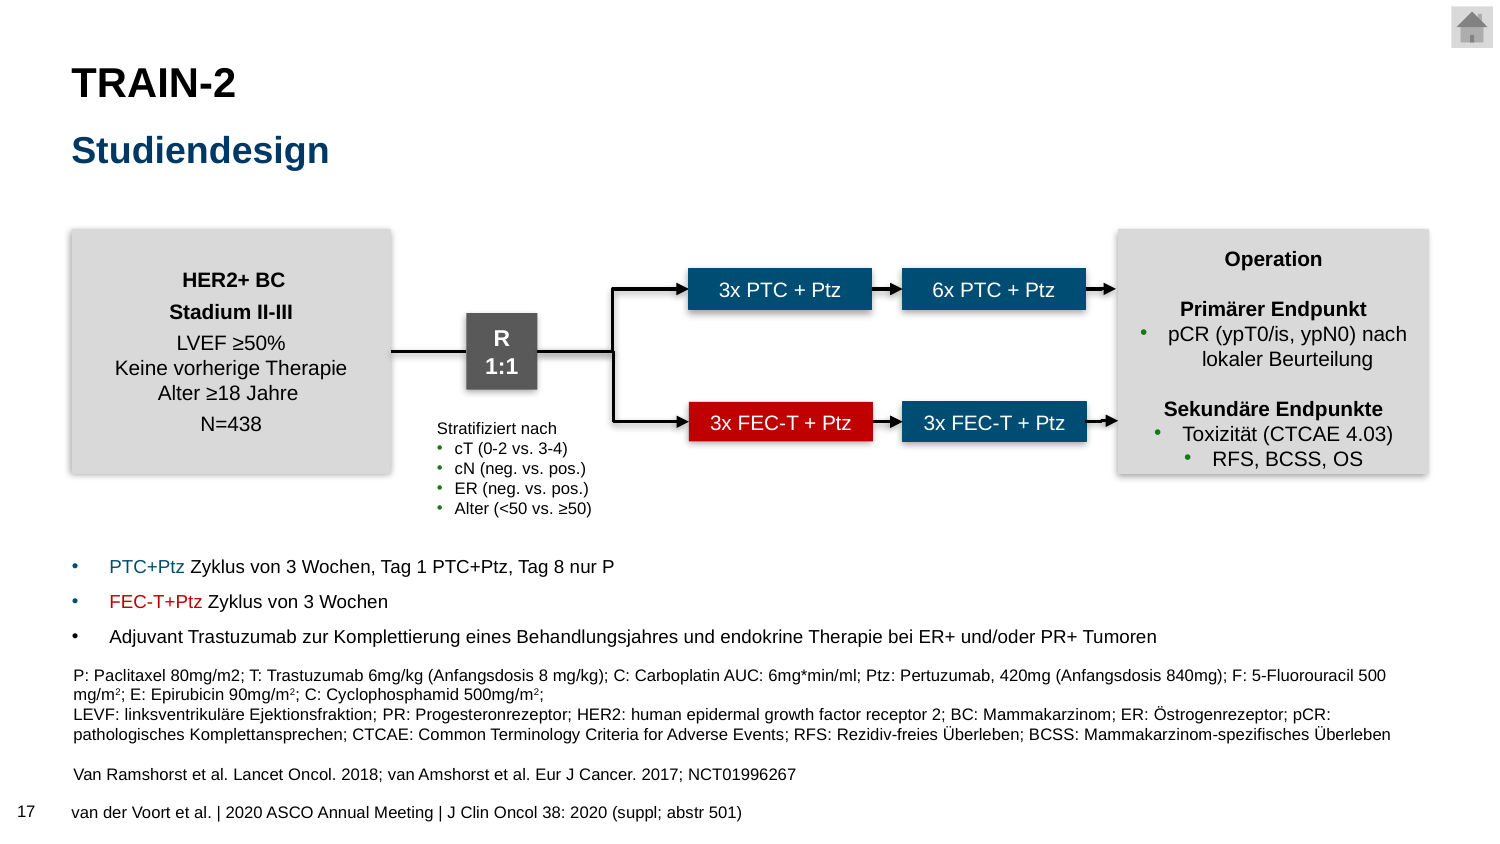

# TRAIN-2
Studiendesign

Operation
Primärer Endpunkt
pCR (ypT0/is, ypN0) nach lokaler Beurteilung

Sekundäre Endpunkte
Toxizität (CTCAE 4.03)
RFS, BCSS, OS
 HER2+ BC
Stadium II-III
LVEF ≥50%
Keine vorherige Therapie
Alter ≥18 Jahre
N=438
6x PTC + Ptz
3x PTC + Ptz
R
1:1
3x FEC-T + Ptz
3x FEC-T + Ptz
Stratifiziert nach
cT (0-2 vs. 3-4)
cN (neg. vs. pos.)
ER (neg. vs. pos.)
Alter (<50 vs. ≥50)
PTC+Ptz Zyklus von 3 Wochen, Tag 1 PTC+Ptz, Tag 8 nur P
FEC-T+Ptz Zyklus von 3 Wochen
Adjuvant Trastuzumab zur Komplettierung eines Behandlungsjahres und endokrine Therapie bei ER+ und/oder PR+ Tumoren
P: Paclitaxel 80mg/m2; T: Trastuzumab 6mg/kg (Anfangsdosis 8 mg/kg); C: Carboplatin AUC: 6mg*min/ml; Ptz: Pertuzumab, 420mg (Anfangsdosis 840mg); F: 5-Fluorouracil 500 mg/m2; E: Epirubicin 90mg/m2; C: Cyclophosphamid 500mg/m2;
LEVF: linksventrikuläre Ejektionsfraktion; PR: Progesteronrezeptor; HER2: human epidermal growth factor receptor 2; BC: Mammakarzinom; ER: Östrogenrezeptor; pCR: pathologisches Komplettansprechen; CTCAE: Common Terminology Criteria for Adverse Events; RFS: Rezidiv-freies Überleben; BCSS: Mammakarzinom-spezifisches Überleben

Van Ramshorst et al. Lancet Oncol. 2018; van Amshorst et al. Eur J Cancer. 2017; NCT01996267
17
van der Voort et al. | 2020 ASCO Annual Meeting | J Clin Oncol 38: 2020 (suppl; abstr 501)